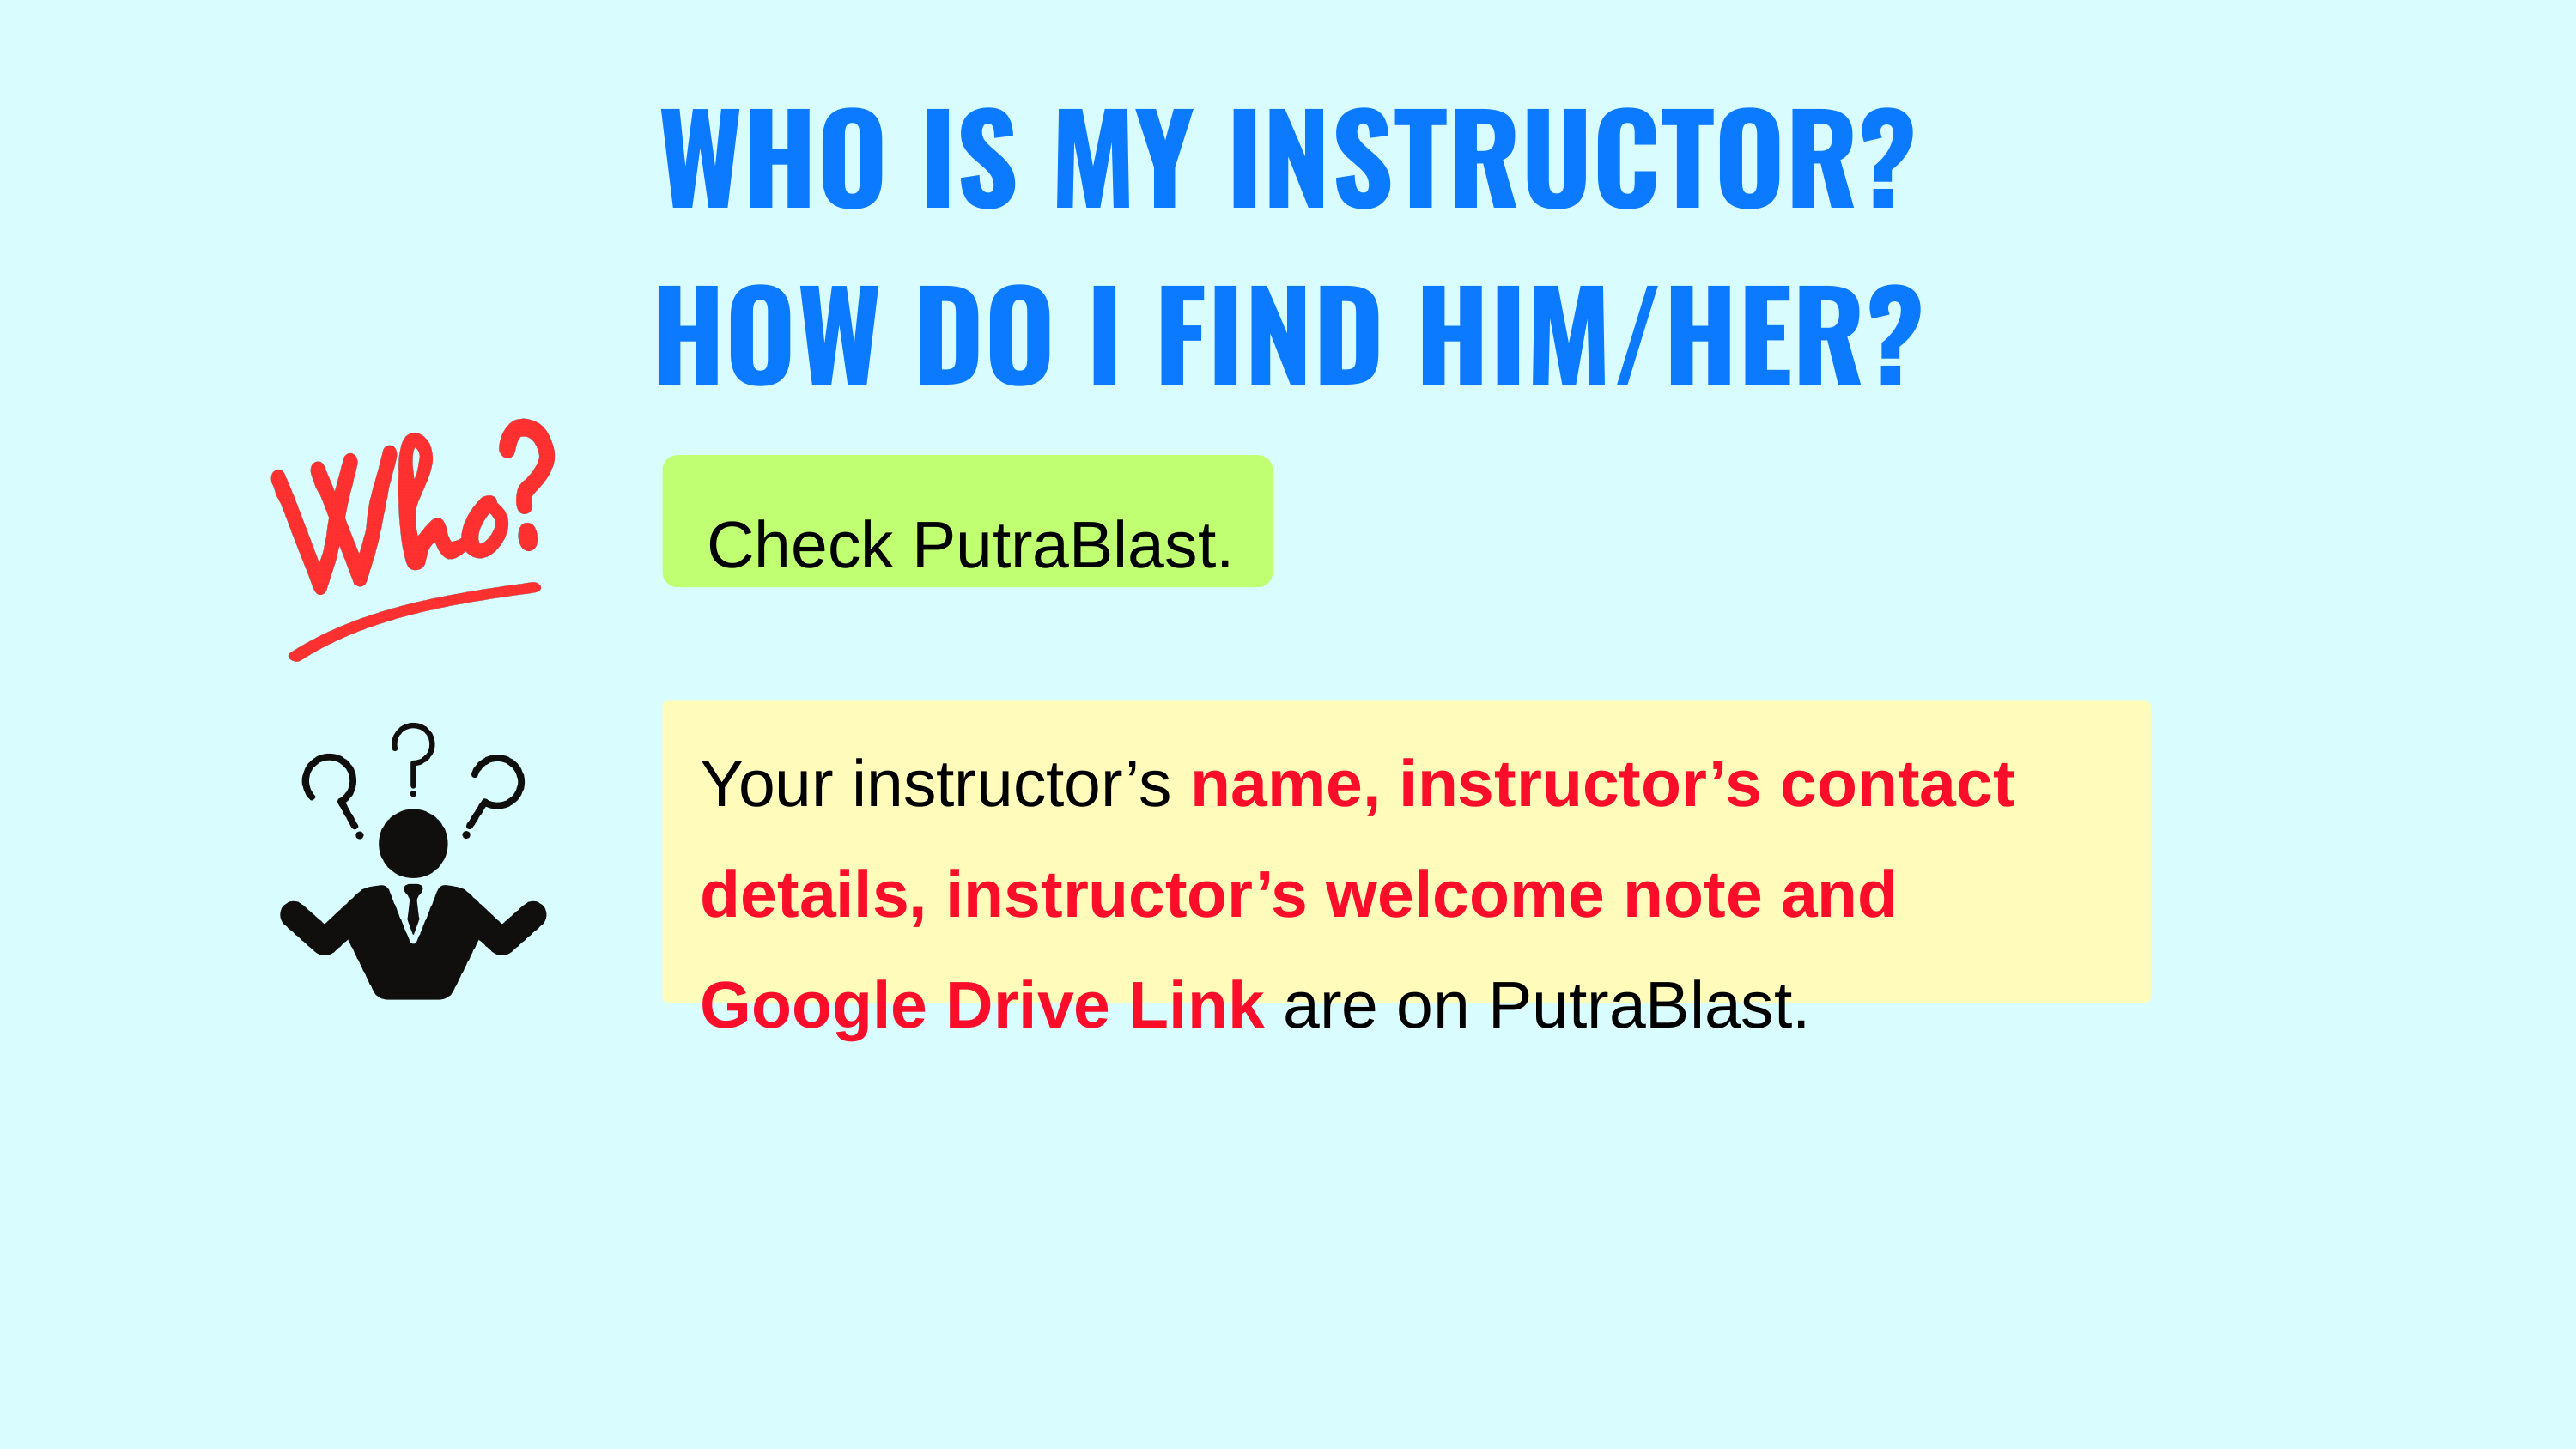

WHO IS MY INSTRUCTOR?
HOW DO I FIND HIM/HER?

Check PutraBlast.

Your instructor’s name, instructor’s contact details, instructor’s welcome note and Google Drive Link are on PutraBlast.